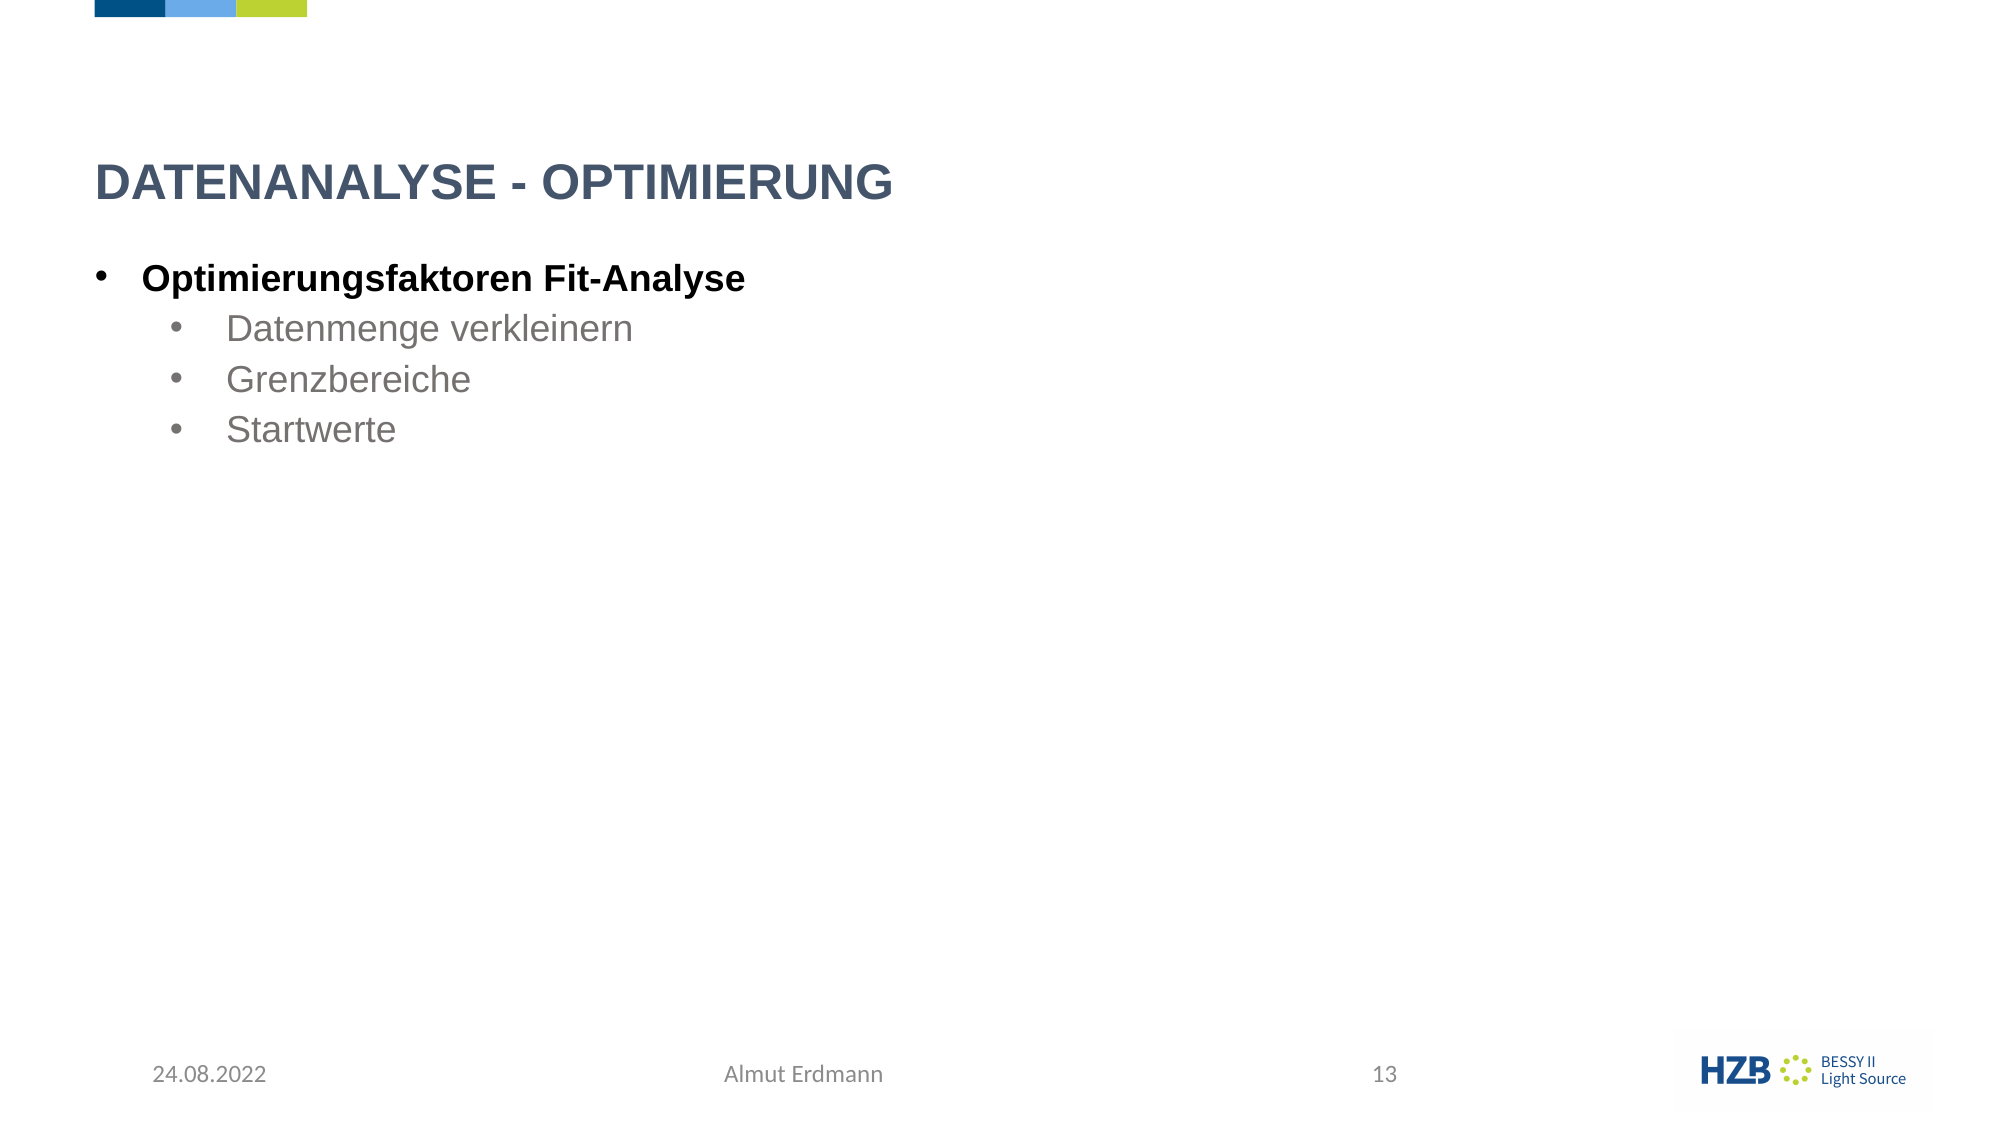

# Datenanalyse - Optimierung
Optimierungsfaktoren Fit-Analyse
Datenmenge verkleinern
Grenzbereiche
Startwerte
24.08.2022
Almut Erdmann
13